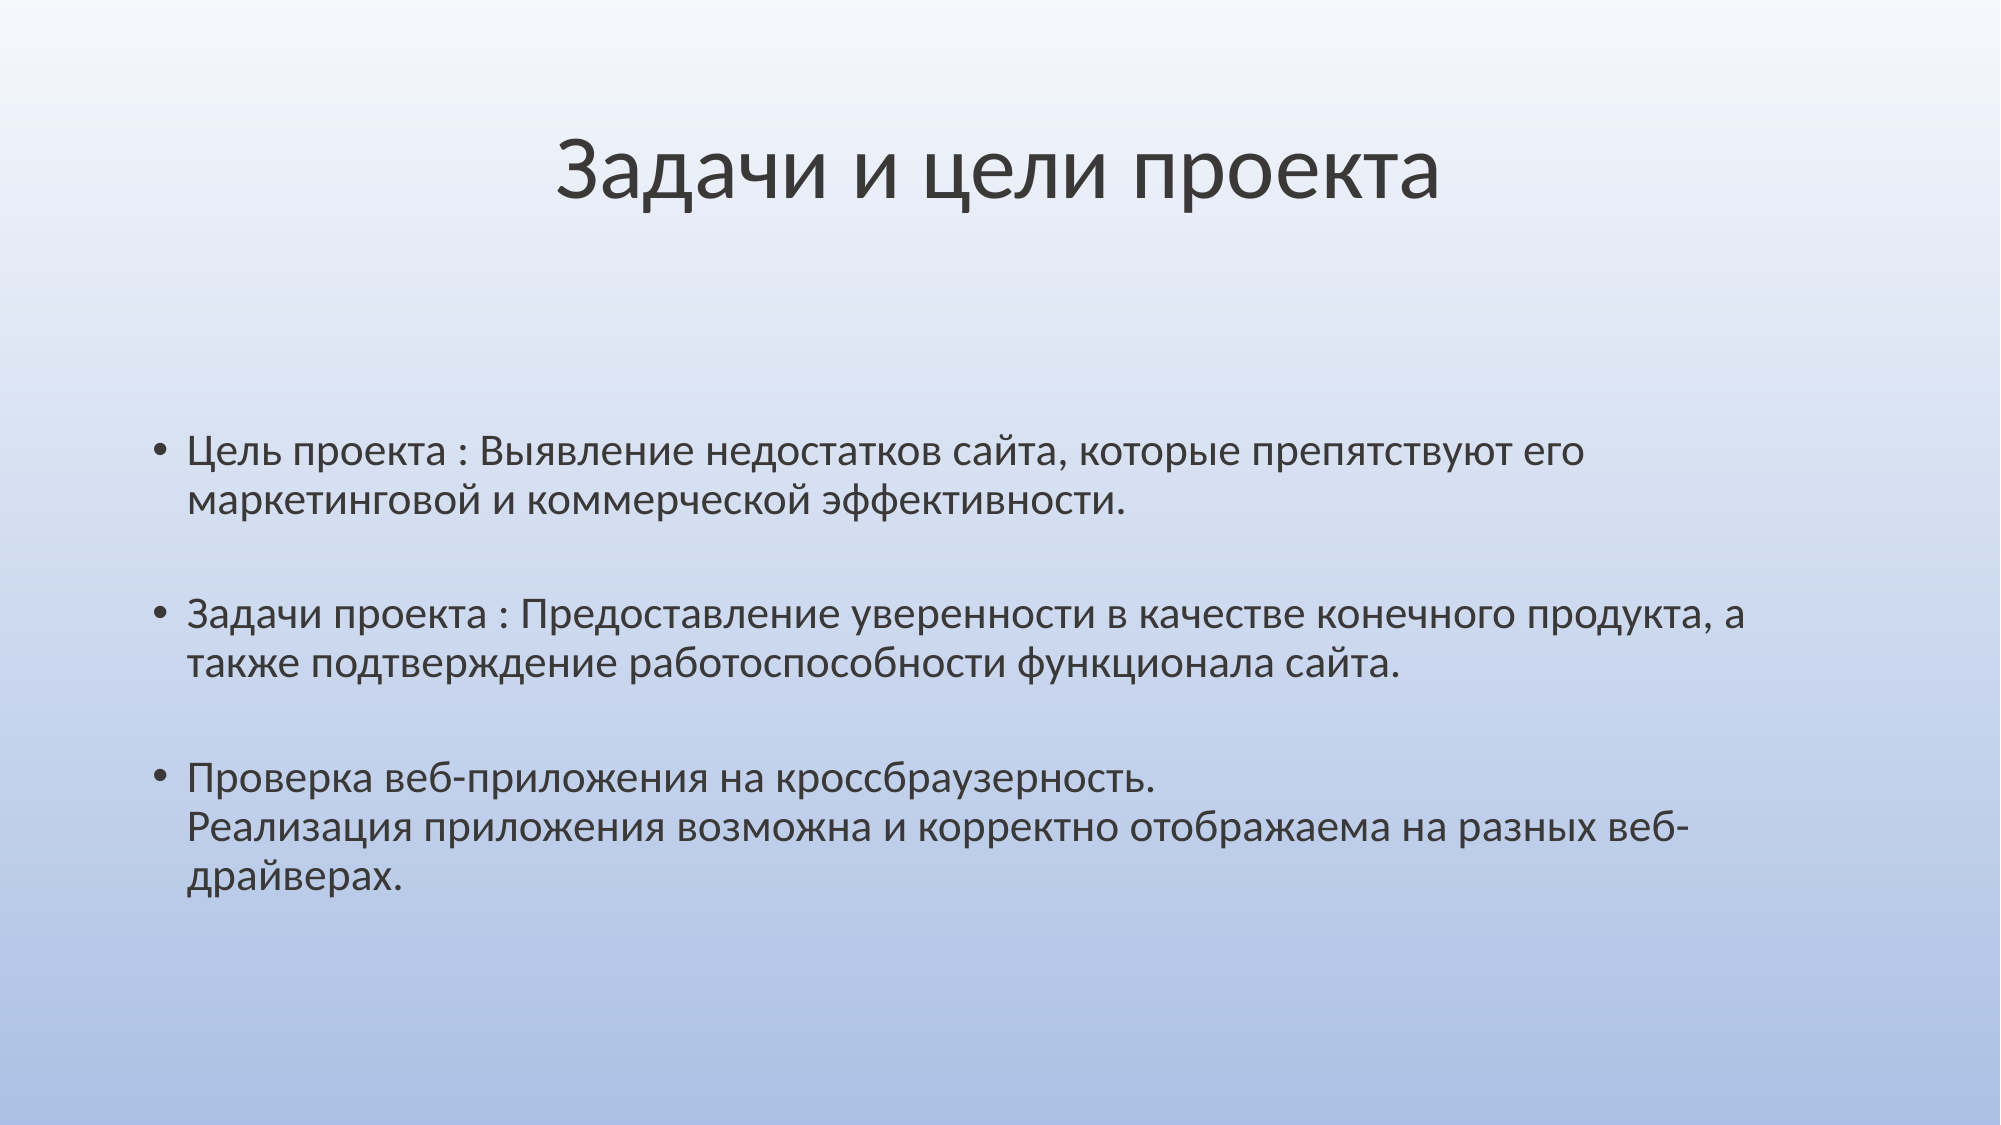

# Задачи и цели проекта

Цель проекта : Выявление недостатков сайта, которые препятствуют его маркетинговой и коммерческой эффективности.
Задачи проекта : Предоставление уверенности в качестве конечного продукта, а также подтверждение работоспособности функционала сайта.
Проверка веб-приложения на кроссбраузерность.
Реализация приложения возможна и корректно отображаема на разных веб-драйверах.